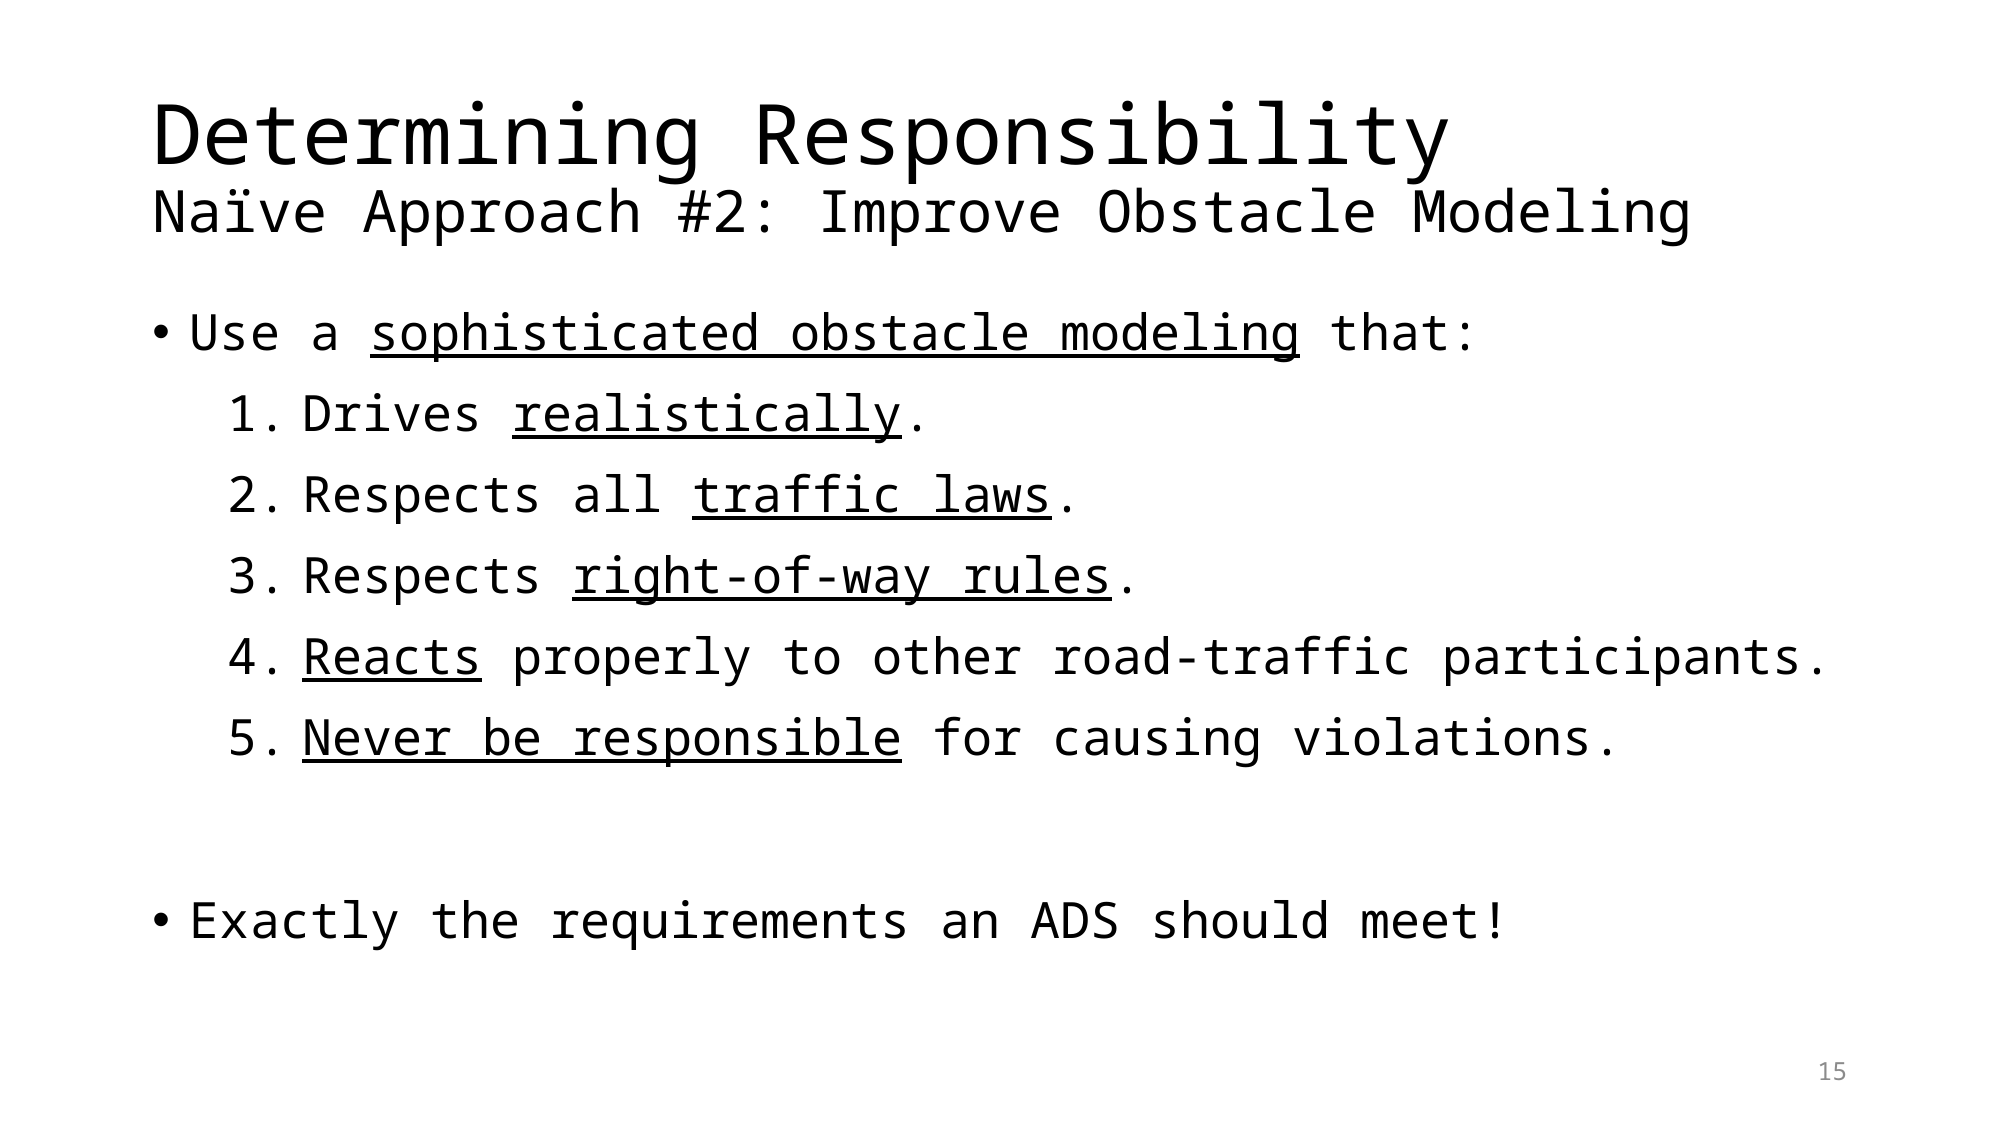

# Determining Responsibility Naïve Approach #2: Improve Obstacle Modeling
Use a sophisticated obstacle modeling that:
Drives realistically.
Respects all traffic laws.
Respects right-of-way rules.
Reacts properly to other road-traffic participants.
Never be responsible for causing violations.

Exactly the requirements an ADS should meet!
15